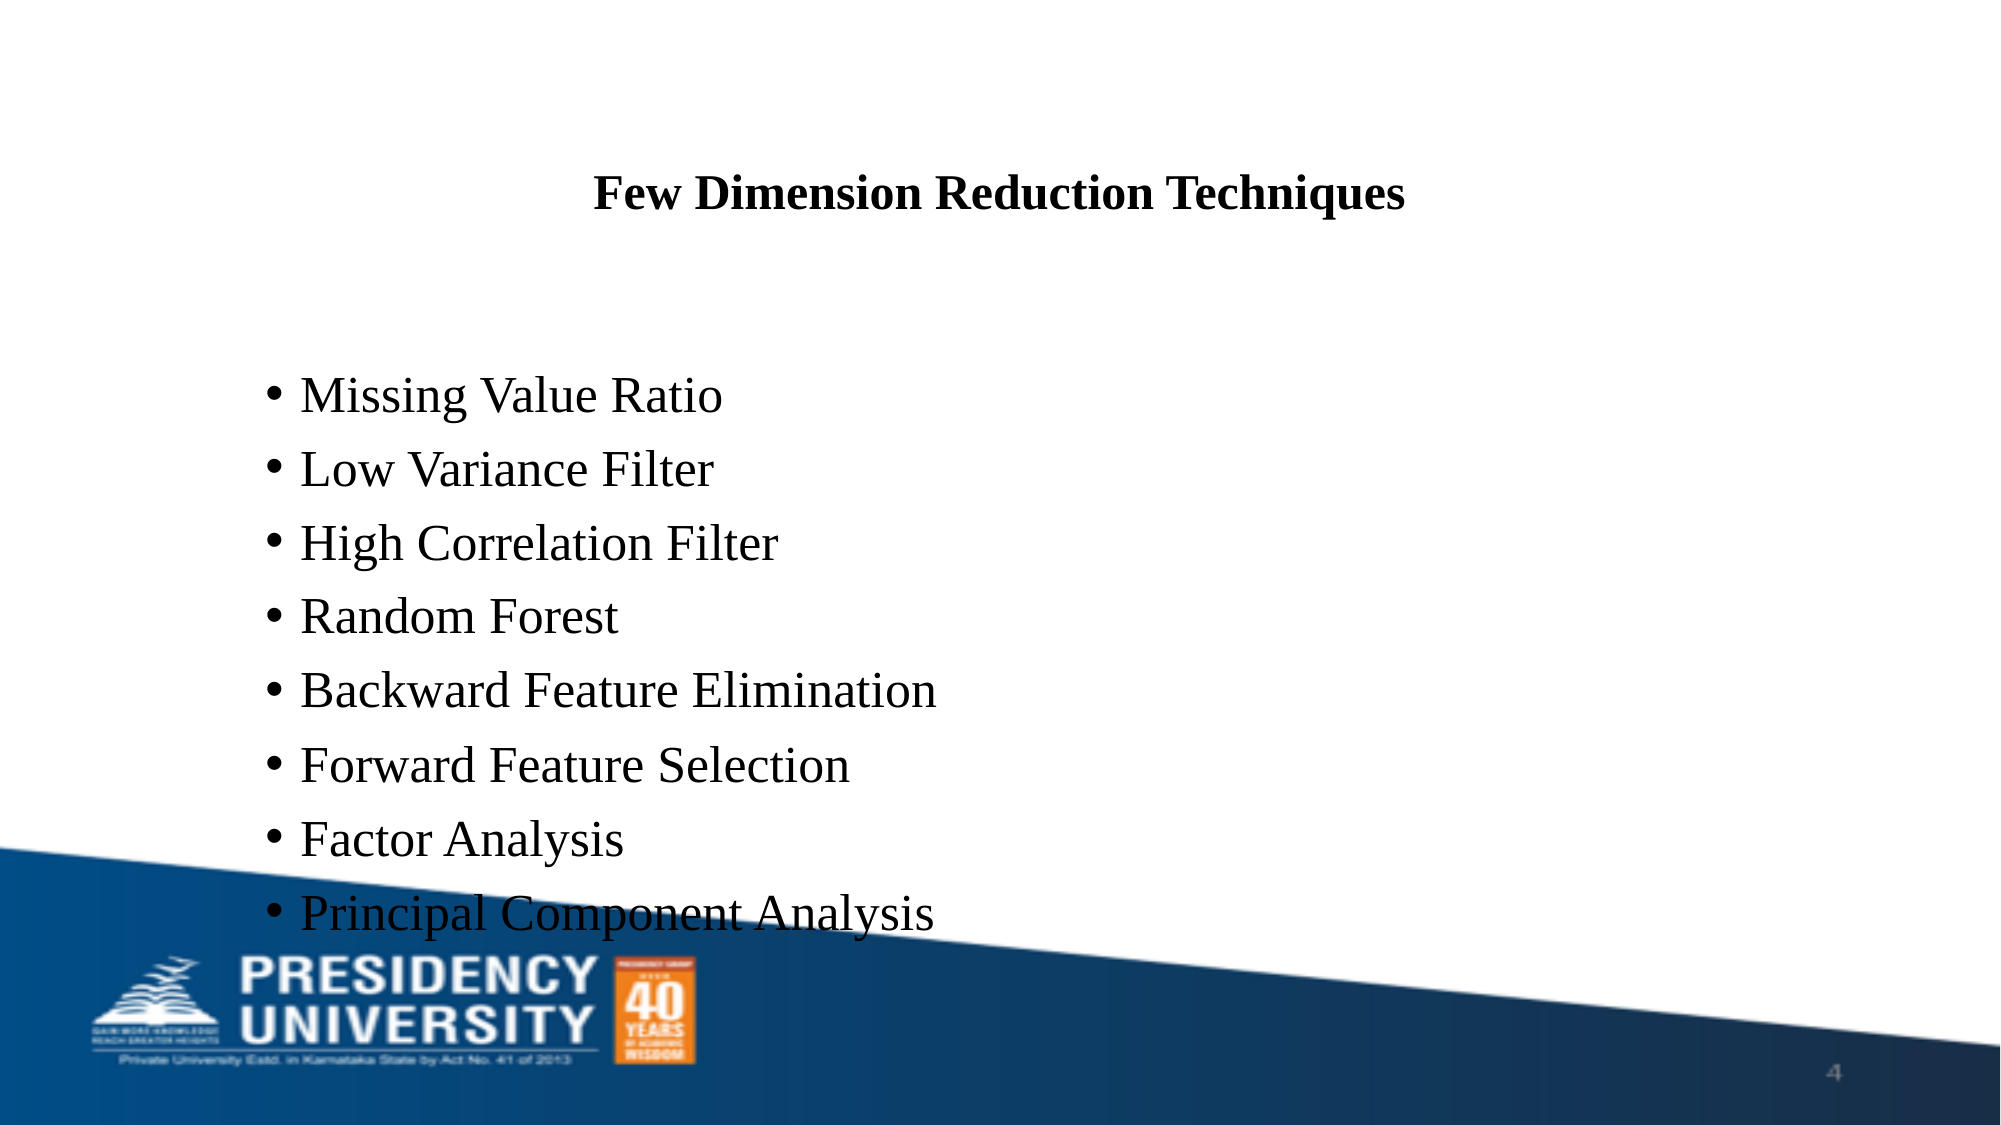

# Few Dimension Reduction Techniques
Missing Value Ratio
Low Variance Filter
High Correlation Filter
Random Forest
Backward Feature Elimination
Forward Feature Selection
Factor Analysis
Principal Component Analysis